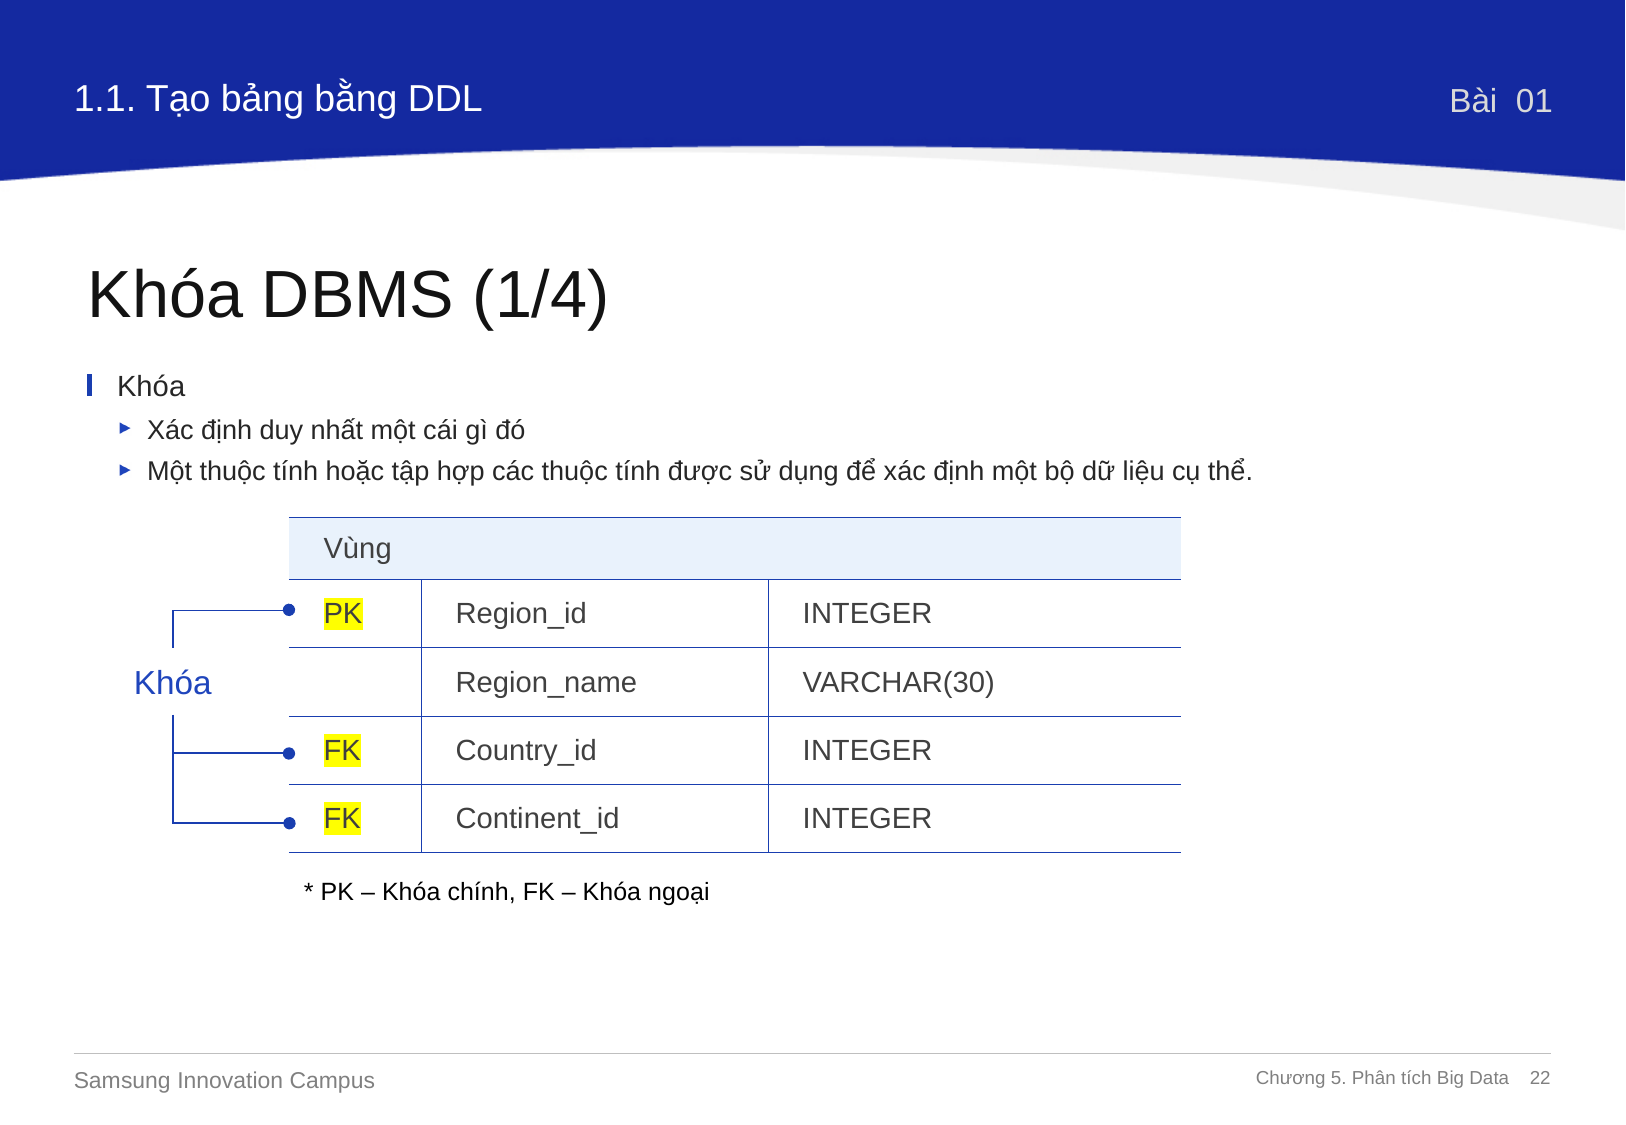

1.1. Tạo bảng bằng DDL
Bài  01
Khóa DBMS (1/4)
Khóa
Xác định duy nhất một cái gì đó
Một thuộc tính hoặc tập hợp các thuộc tính được sử dụng để xác định một bộ dữ liệu cụ thể.
| Vùng |  |  |
| --- | --- | --- |
| PK | Region\_id | INTEGER |
|  | Region\_name | VARCHAR(30) |
| FK | Country\_id | INTEGER |
| FK | Continent\_id | INTEGER |
Khóa
* PK – Khóa chính, FK – Khóa ngoại